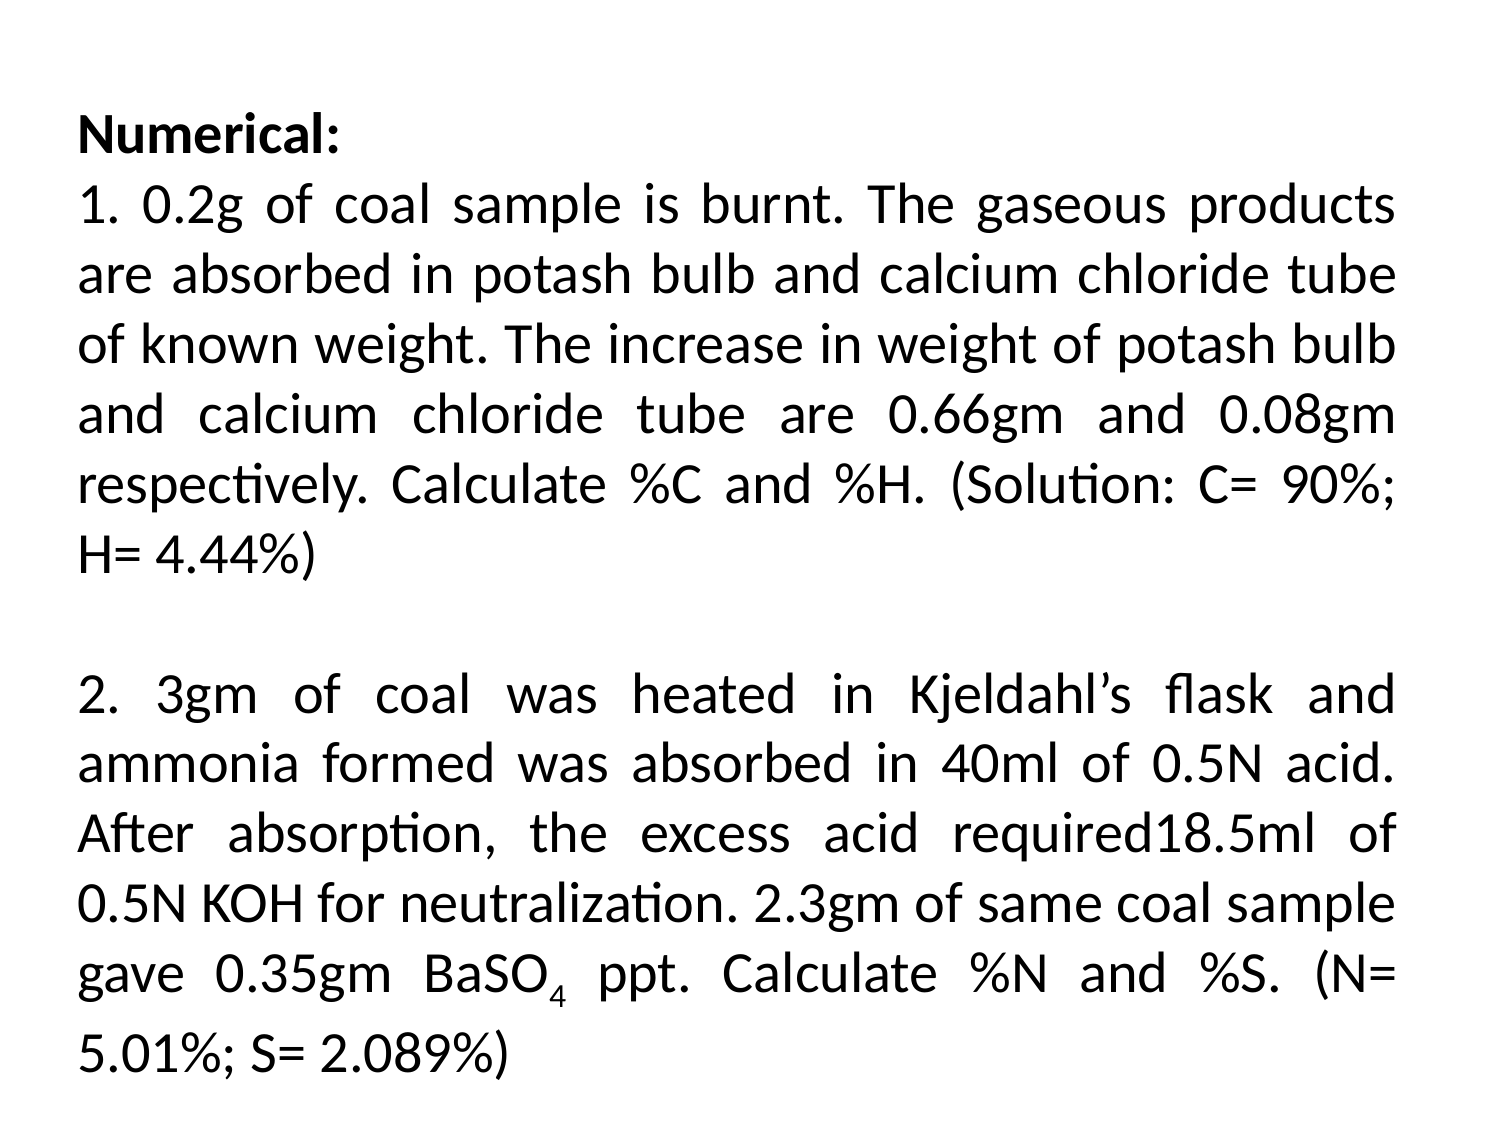

Numerical:
1. 0.2g of coal sample is burnt. The gaseous products are absorbed in potash bulb and calcium chloride tube of known weight. The increase in weight of potash bulb and calcium chloride tube are 0.66gm and 0.08gm respectively. Calculate %C and %H. (Solution: C= 90%; H= 4.44%)

2. 3gm of coal was heated in Kjeldahl’s flask and ammonia formed was absorbed in 40ml of 0.5N acid. After absorption, the excess acid required18.5ml of 0.5N KOH for neutralization. 2.3gm of same coal sample gave 0.35gm BaSO4 ppt. Calculate %N and %S. (N= 5.01%; S= 2.089%)